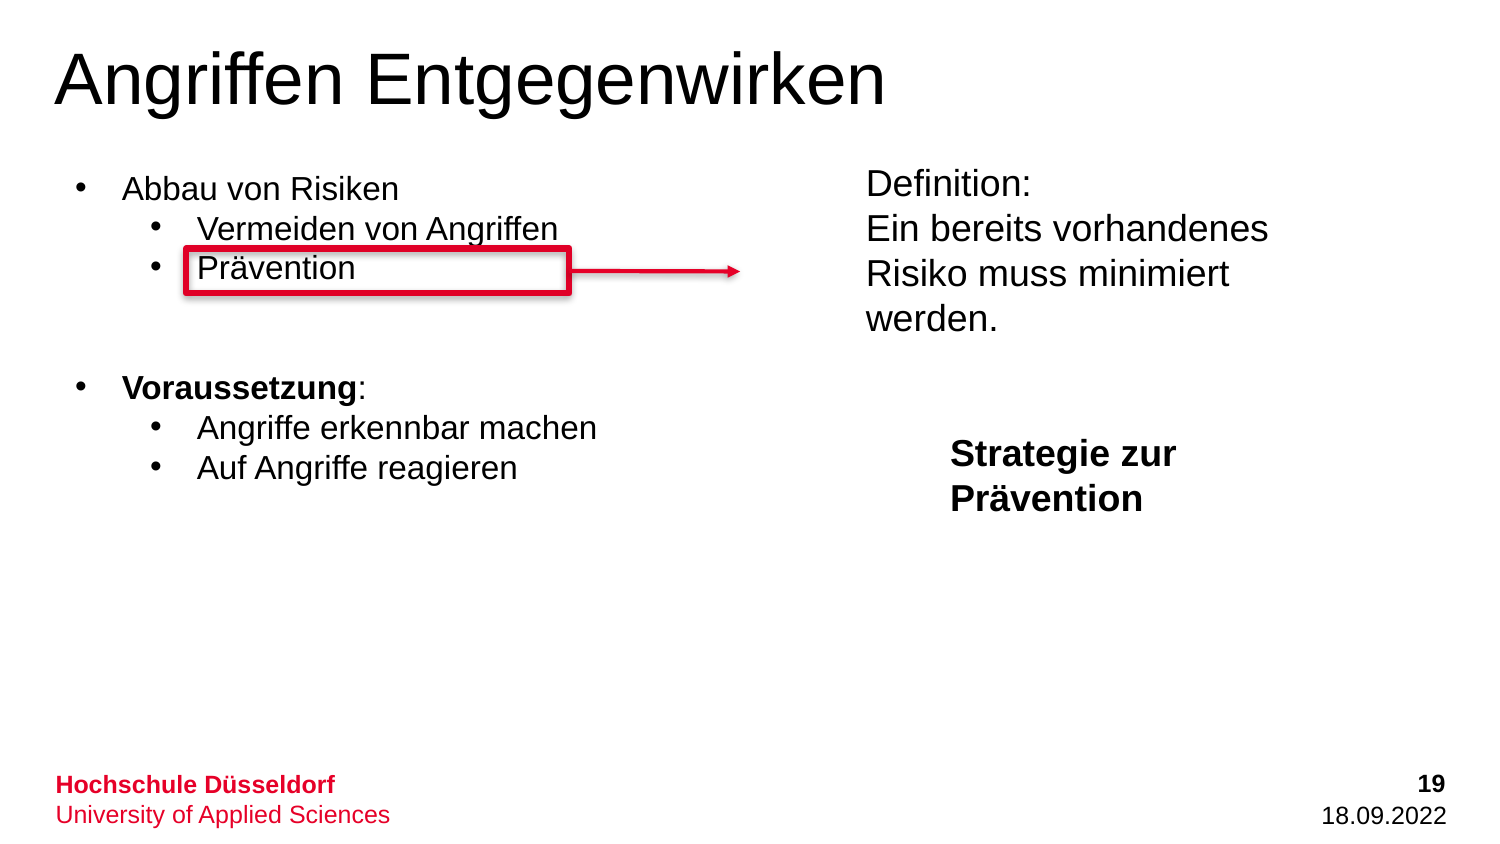

# Angriffen Entgegenwirken
Definition:
Ein bereits vorhandenes Risiko muss minimiert werden.
Abbau von Risiken
Vermeiden von Angriffen
Prävention

Voraussetzung:
Angriffe erkennbar machen
Auf Angriffe reagieren

Strategie zur Prävention
19

18.09.2022